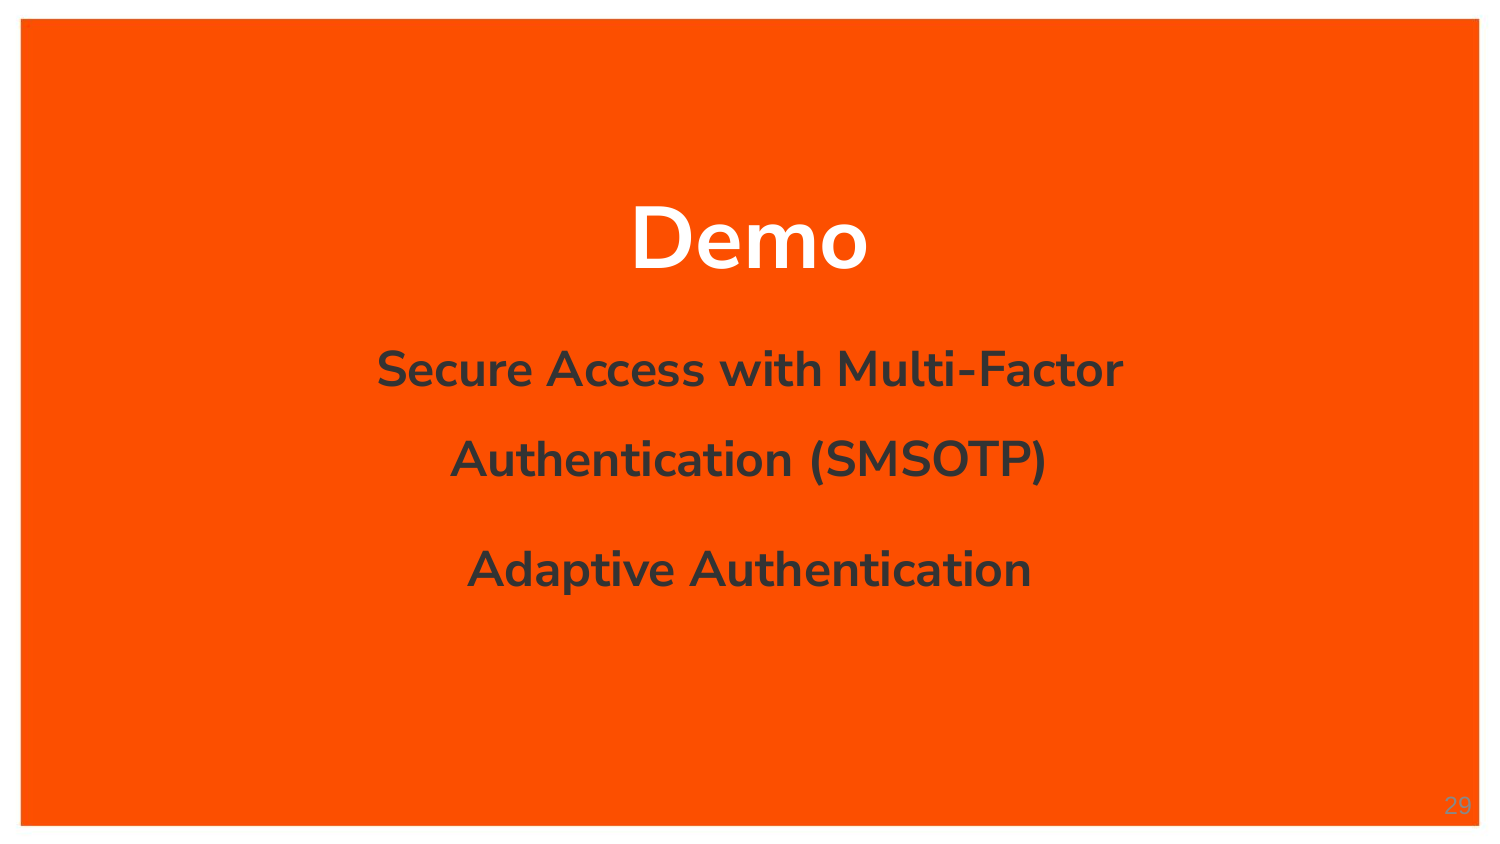

# Demo
Secure Access with Multi-Factor Authentication (SMSOTP)
Adaptive Authentication
29